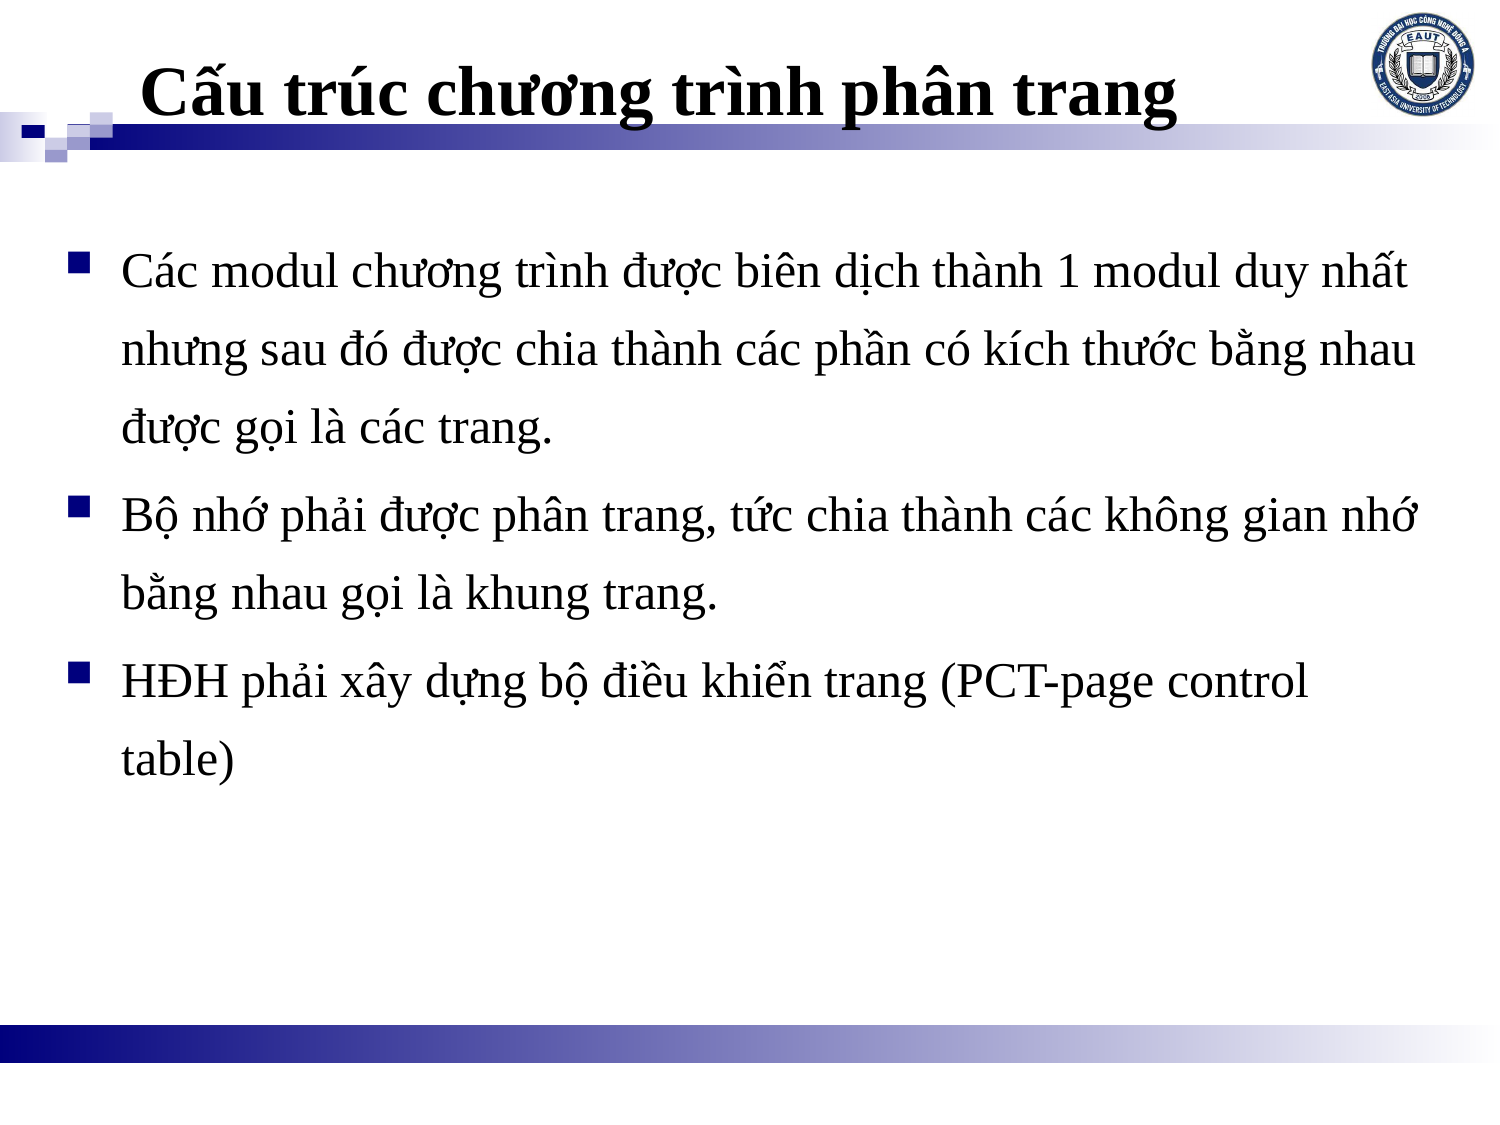

# Cấu trúc chương trình phân trang
Các modul chương trình được biên dịch thành 1 modul duy nhất nhưng sau đó được chia thành các phần có kích thước bằng nhau được gọi là các trang.
Bộ nhớ phải được phân trang, tức chia thành các không gian nhớ bằng nhau gọi là khung trang.
HĐH phải xây dựng bộ điều khiển trang (PCT-page control table)